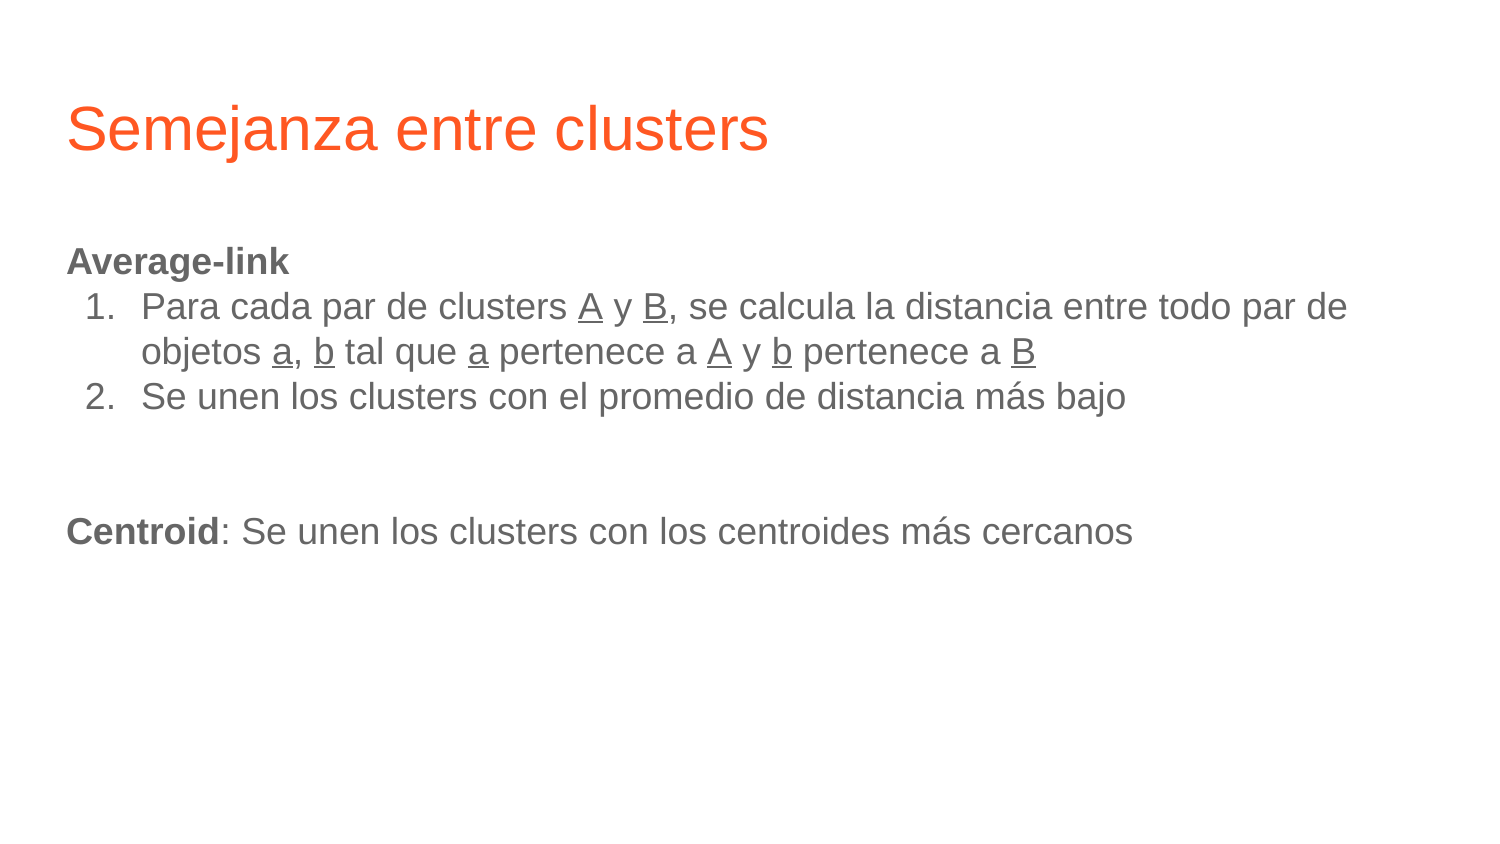

Semejanza entre clusters

Average-link
Para cada par de clusters A y B, se calcula la distancia entre todo par de objetos a, b tal que a pertenece a A y b pertenece a B
Se unen los clusters con el promedio de distancia más bajo

Centroid: Se unen los clusters con los centroides más cercanos